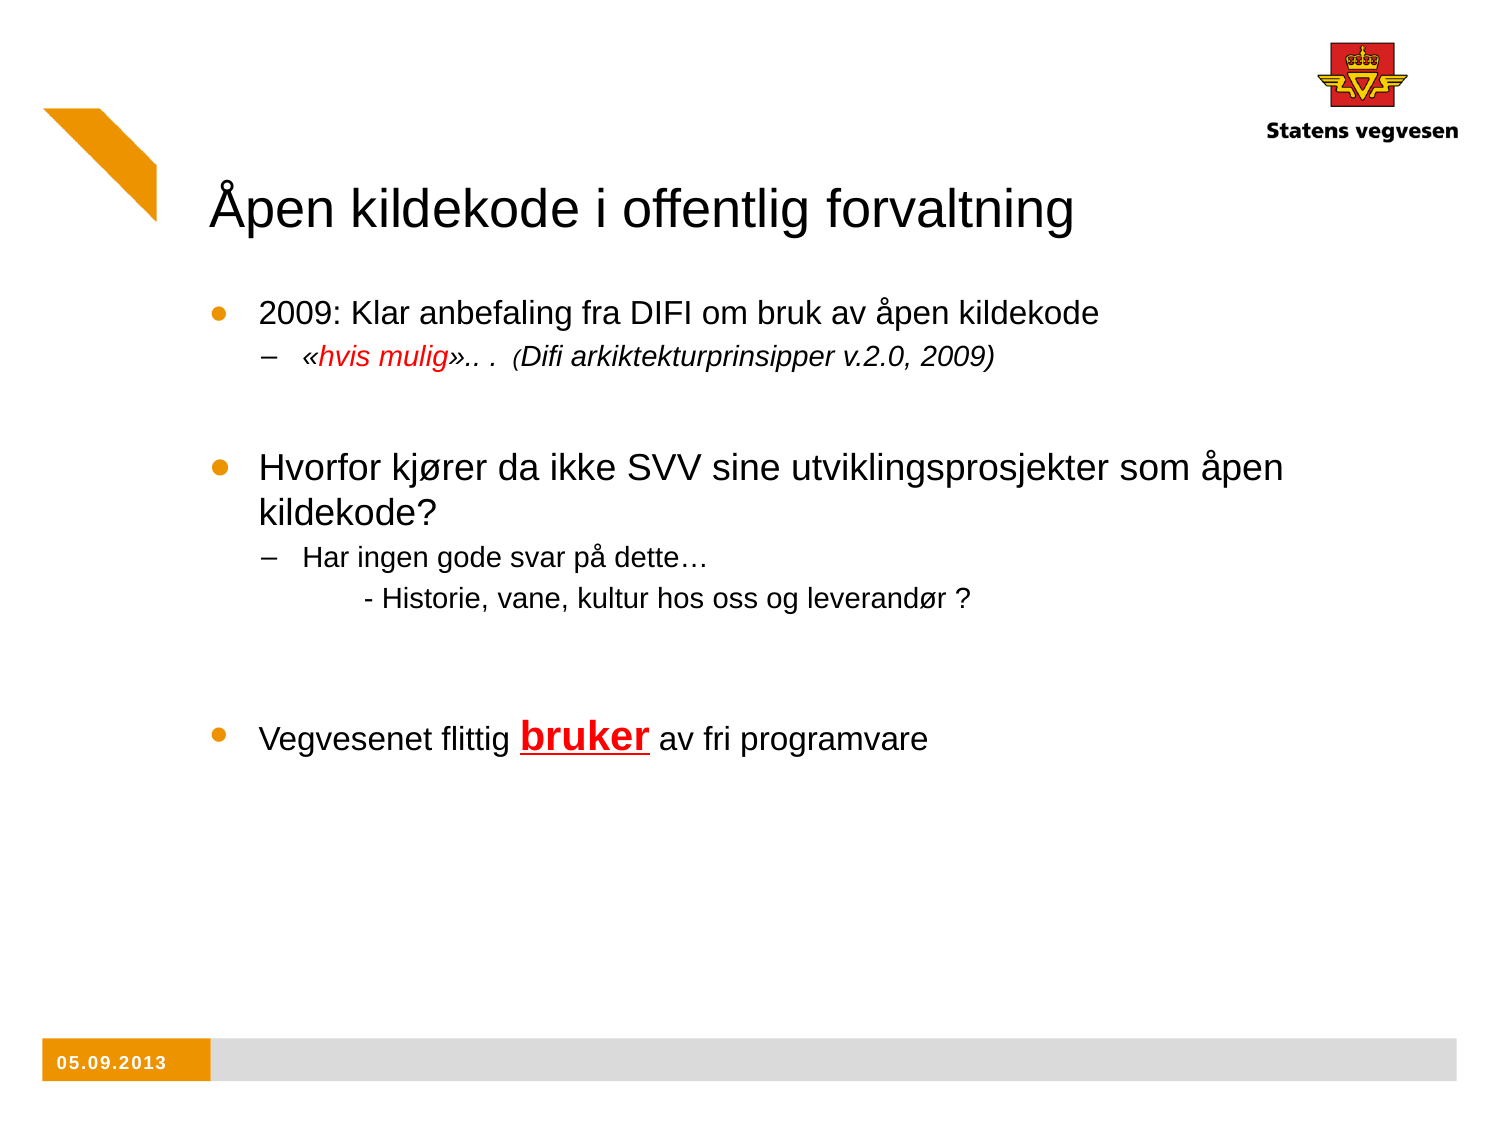

# Åpen kildekode i offentlig forvaltning
2009: Klar anbefaling fra DIFI om bruk av åpen kildekode
«hvis mulig».. .  (Difi arkiktekturprinsipper v.2.0, 2009)

Hvorfor kjører da ikke SVV sine utviklingsprosjekter som åpen kildekode?
Har ingen gode svar på dette…
- Historie, vane, kultur hos oss og leverandør ?

Vegvesenet flittig bruker av fri programvare

05.09.2013